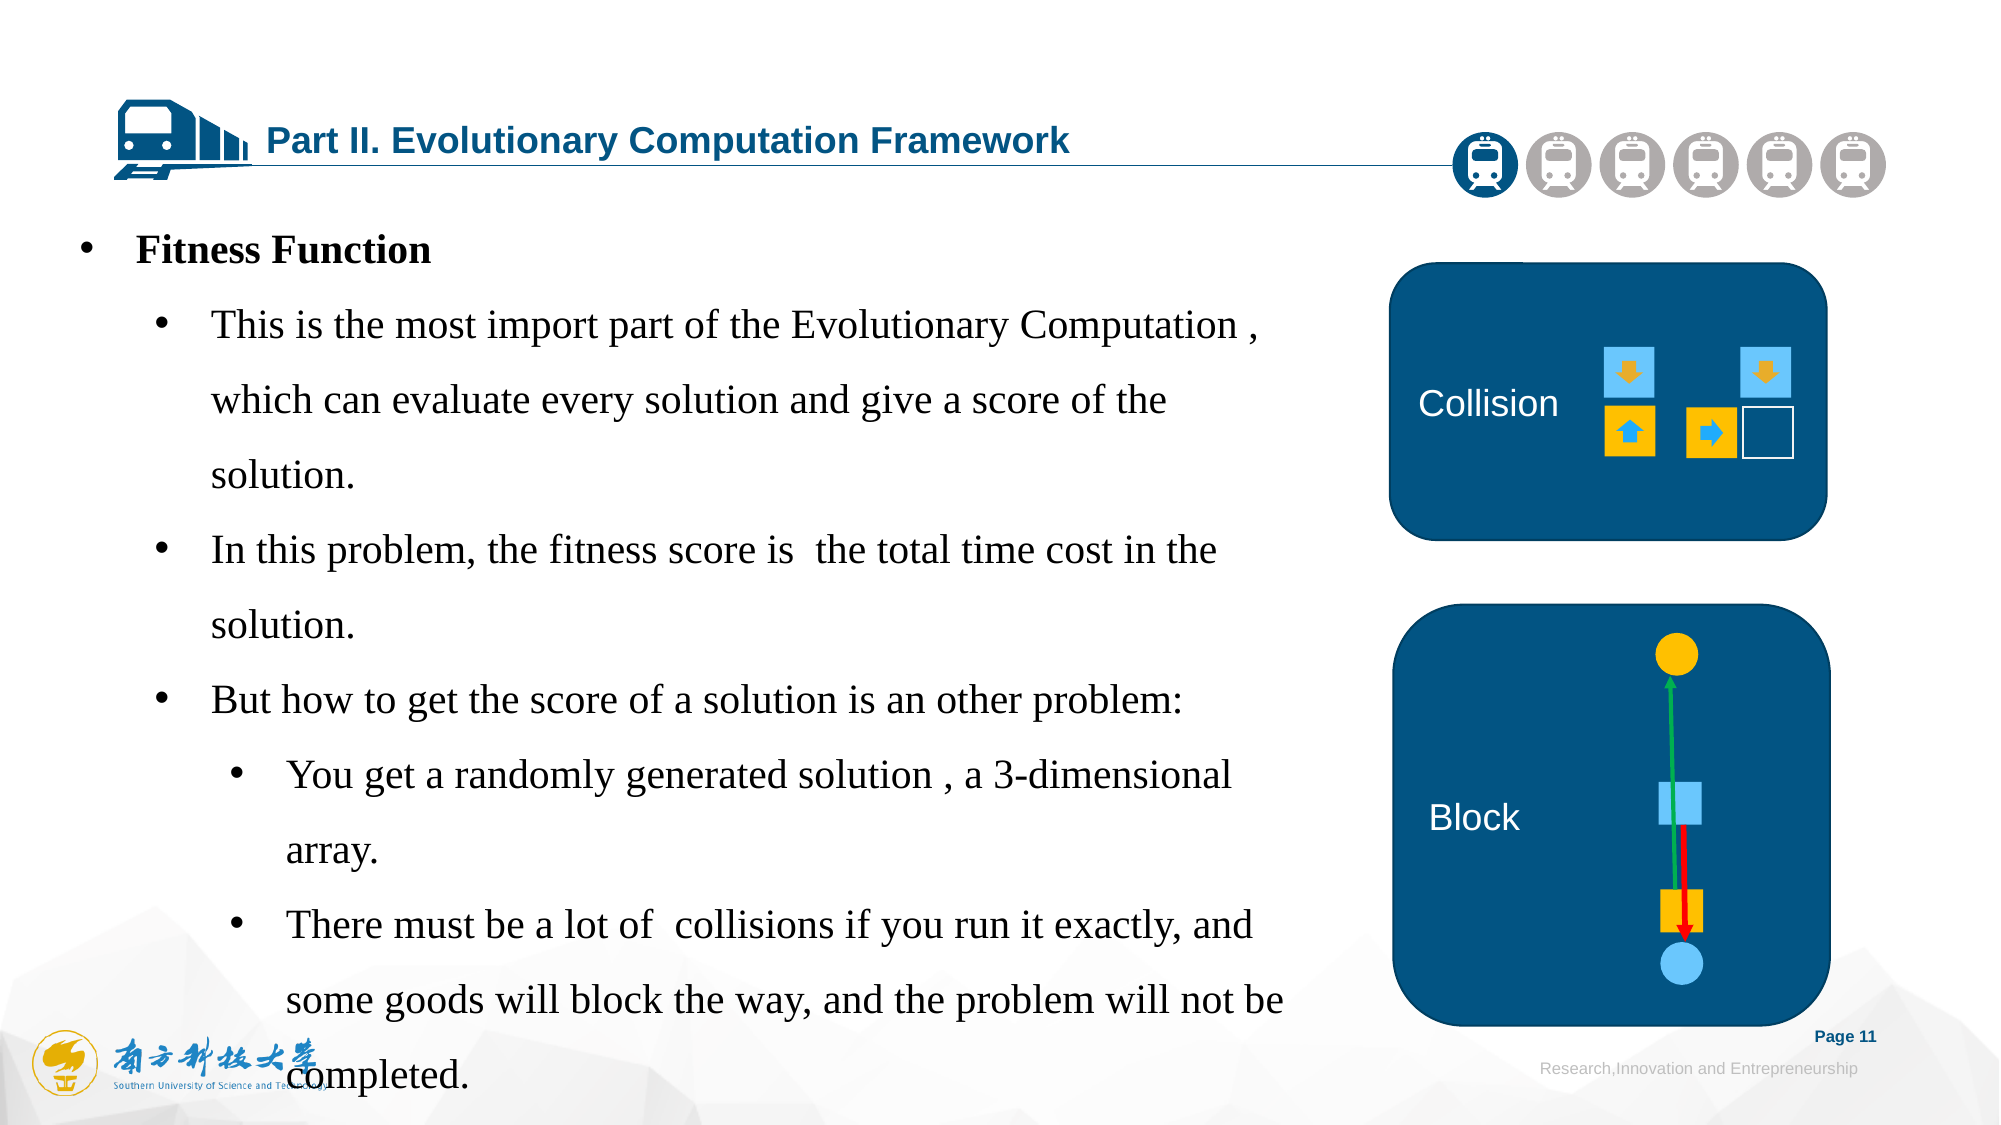

Part II. Evolutionary Computation Framework
Fitness Function
This is the most import part of the Evolutionary Computation , which can evaluate every solution and give a score of the solution.
In this problem, the fitness score is  the total time cost in the solution.
But how to get the score of a solution is an other problem:
You get a randomly generated solution , a 3-dimensional array.
There must be a lot of  collisions if you run it exactly, and some goods will block the way, and the problem will not be completed.
Collision

Block

Page 11
Research,Innovation and Entrepreneurship